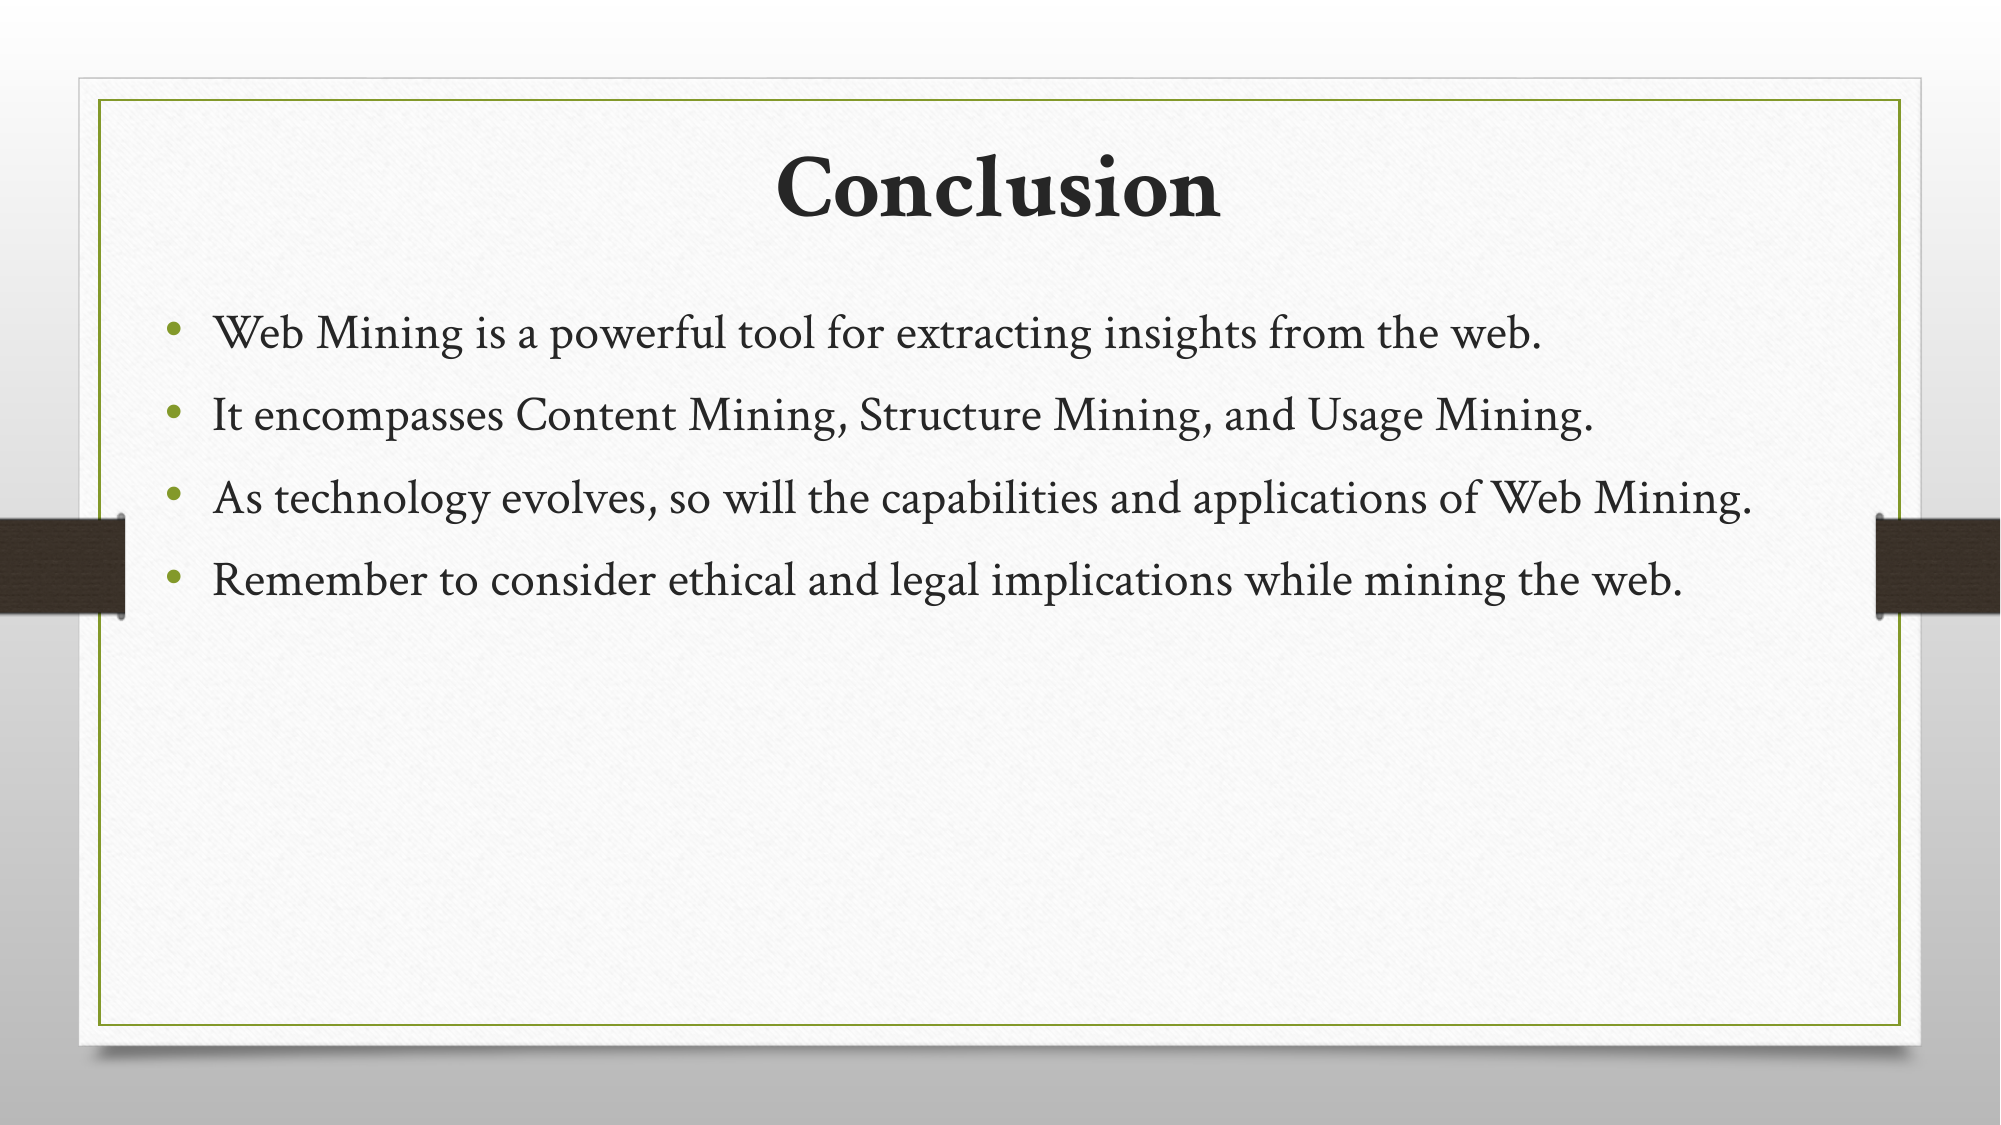

# Conclusion
Web Mining is a powerful tool for extracting insights from the web.
It encompasses Content Mining, Structure Mining, and Usage Mining.
As technology evolves, so will the capabilities and applications of Web Mining.
Remember to consider ethical and legal implications while mining the web.